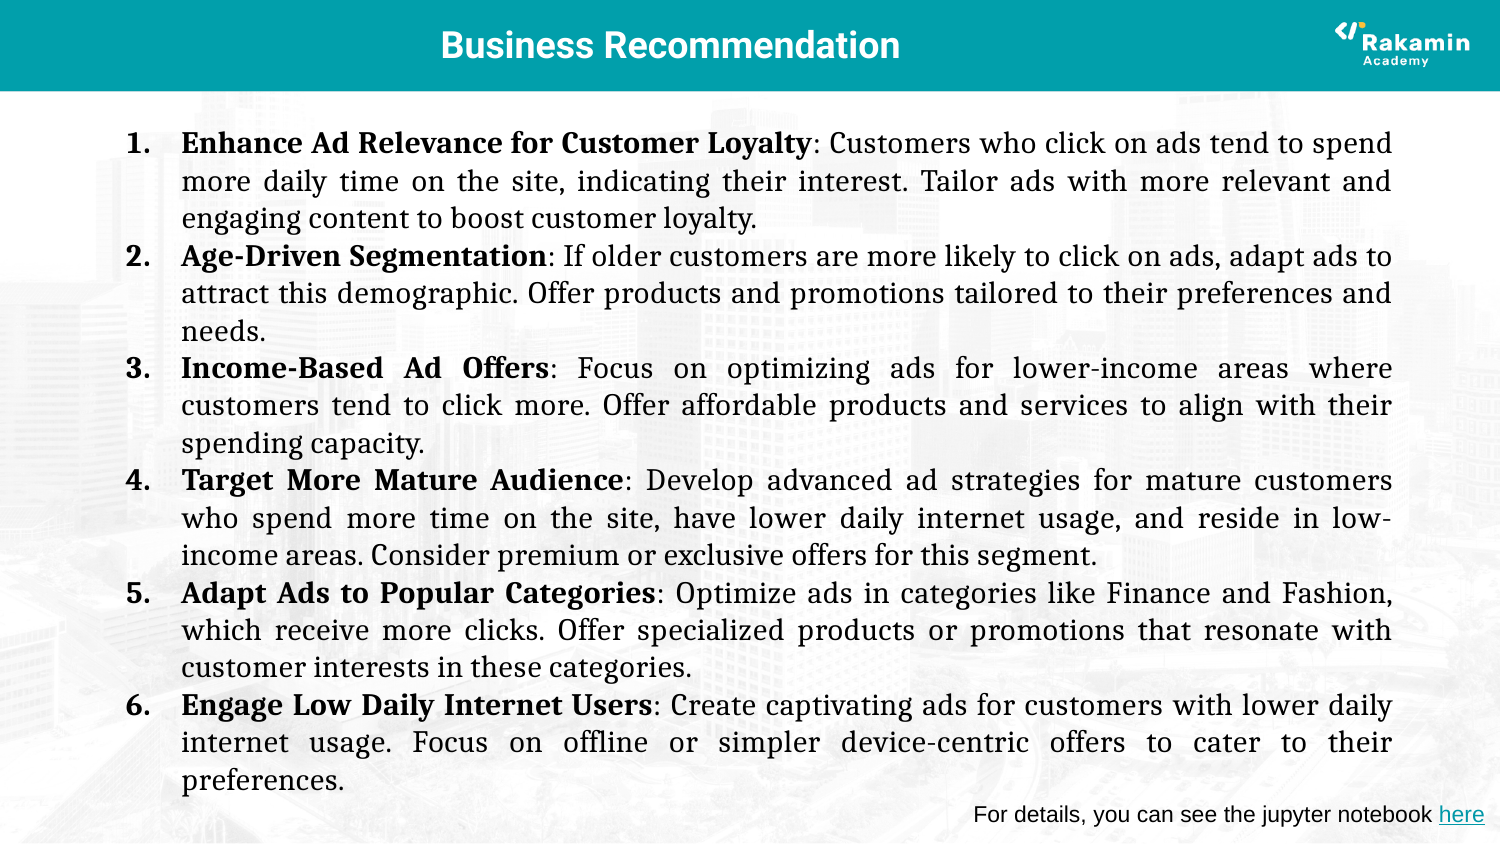

# Business Recommendation
Enhance Ad Relevance for Customer Loyalty: Customers who click on ads tend to spend more daily time on the site, indicating their interest. Tailor ads with more relevant and engaging content to boost customer loyalty.
Age-Driven Segmentation: If older customers are more likely to click on ads, adapt ads to attract this demographic. Offer products and promotions tailored to their preferences and needs.
Income-Based Ad Offers: Focus on optimizing ads for lower-income areas where customers tend to click more. Offer affordable products and services to align with their spending capacity.
Target More Mature Audience: Develop advanced ad strategies for mature customers who spend more time on the site, have lower daily internet usage, and reside in low-income areas. Consider premium or exclusive offers for this segment.
Adapt Ads to Popular Categories: Optimize ads in categories like Finance and Fashion, which receive more clicks. Offer specialized products or promotions that resonate with customer interests in these categories.
Engage Low Daily Internet Users: Create captivating ads for customers with lower daily internet usage. Focus on offline or simpler device-centric offers to cater to their preferences.
For details, you can see the jupyter notebook here